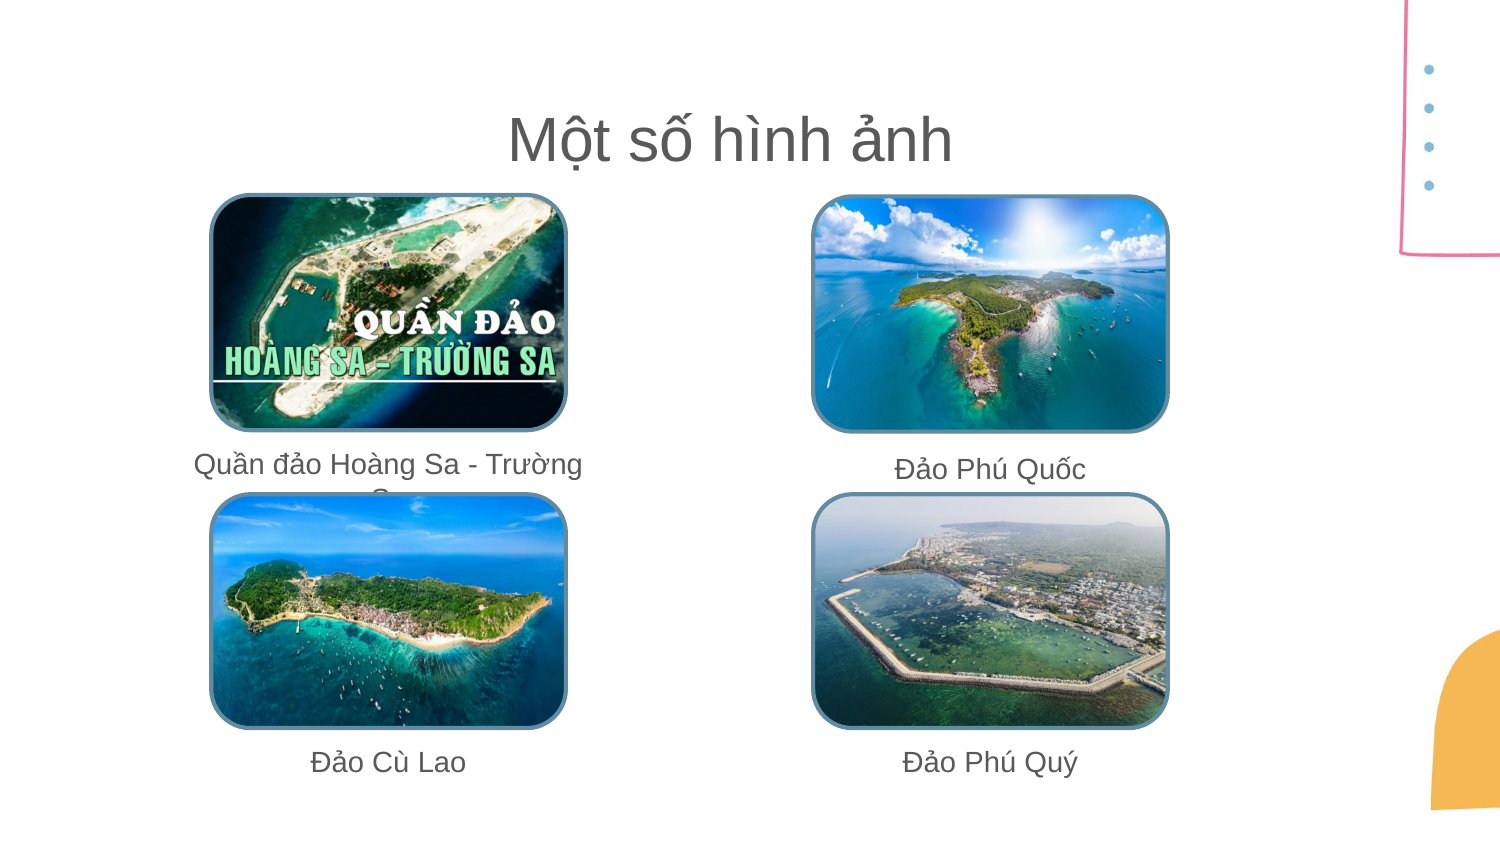

# Một số hình ảnh

Quần đảo Hoàng Sa - Trường Sa
Đảo Phú Quốc

Đảo Cù Lao
Đảo Phú Quý